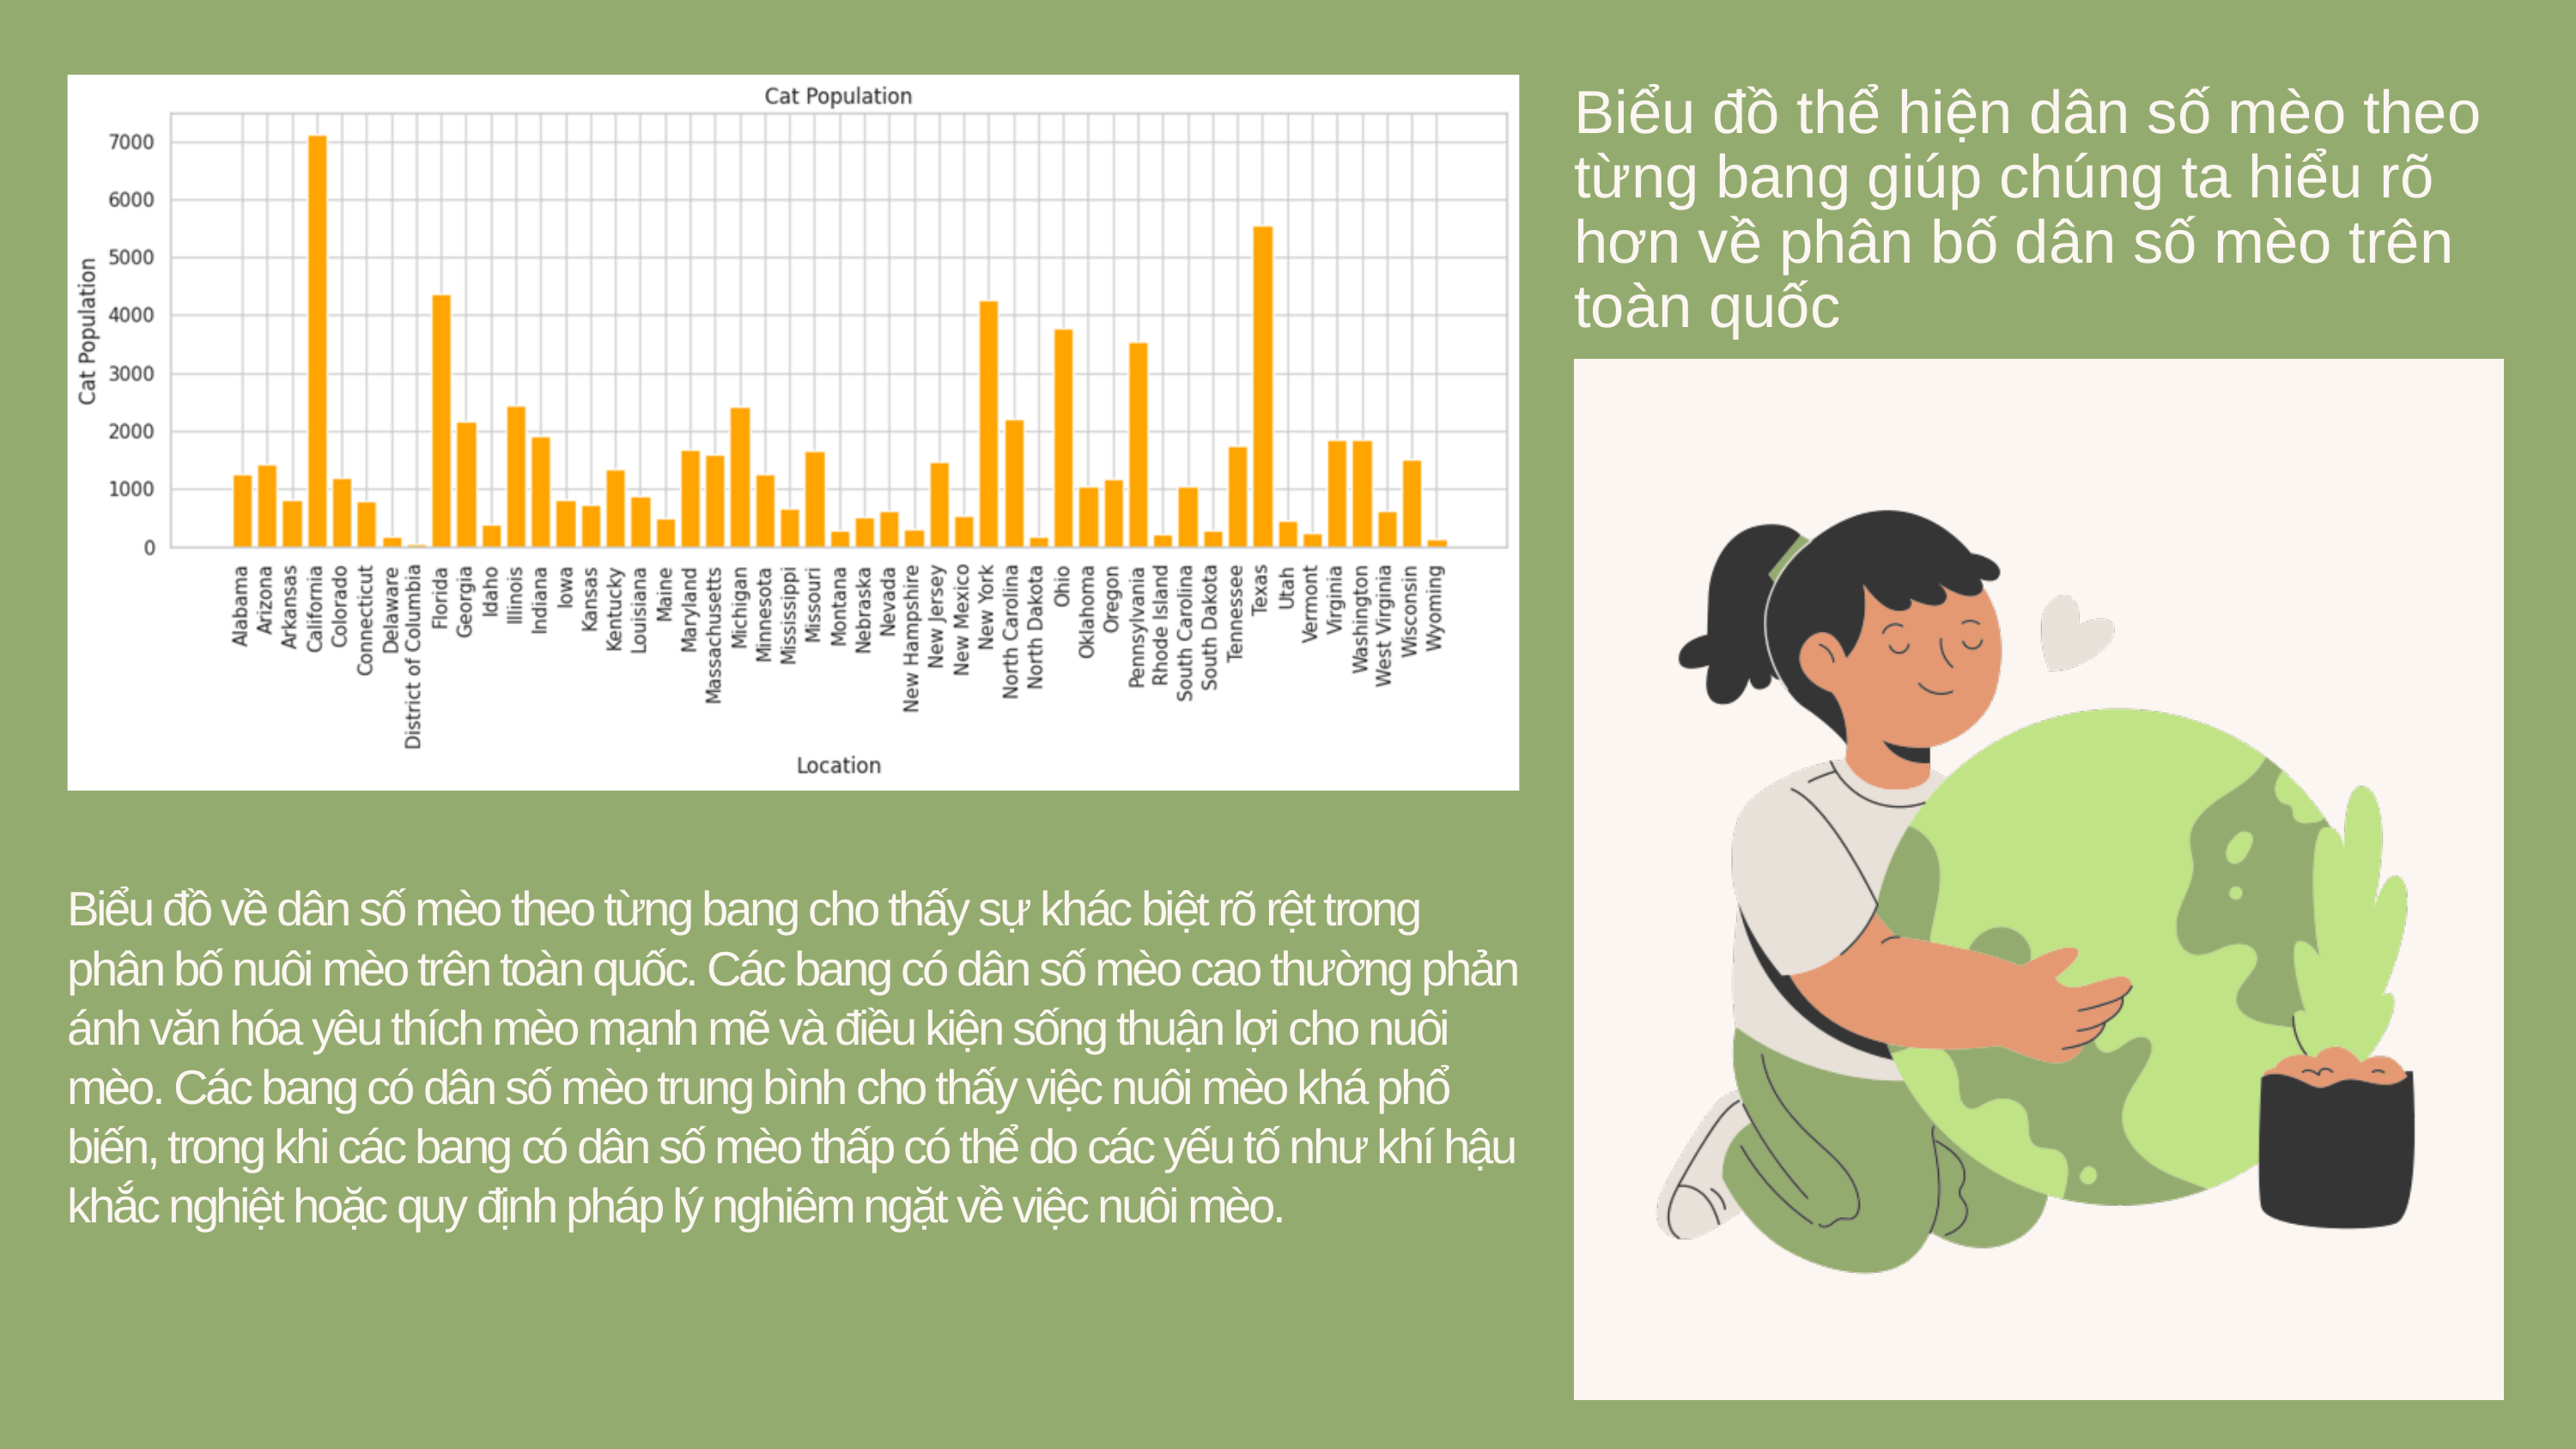

Biểu đồ thể hiện dân số mèo theo từng bang giúp chúng ta hiểu rõ hơn về phân bố dân số mèo trên toàn quốc

Biểu đồ về dân số mèo theo từng bang cho thấy sự khác biệt rõ rệt trong phân bố nuôi mèo trên toàn quốc. Các bang có dân số mèo cao thường phản ánh văn hóa yêu thích mèo mạnh mẽ và điều kiện sống thuận lợi cho nuôi mèo. Các bang có dân số mèo trung bình cho thấy việc nuôi mèo khá phổ biến, trong khi các bang có dân số mèo thấp có thể do các yếu tố như khí hậu khắc nghiệt hoặc quy định pháp lý nghiêm ngặt về việc nuôi mèo.